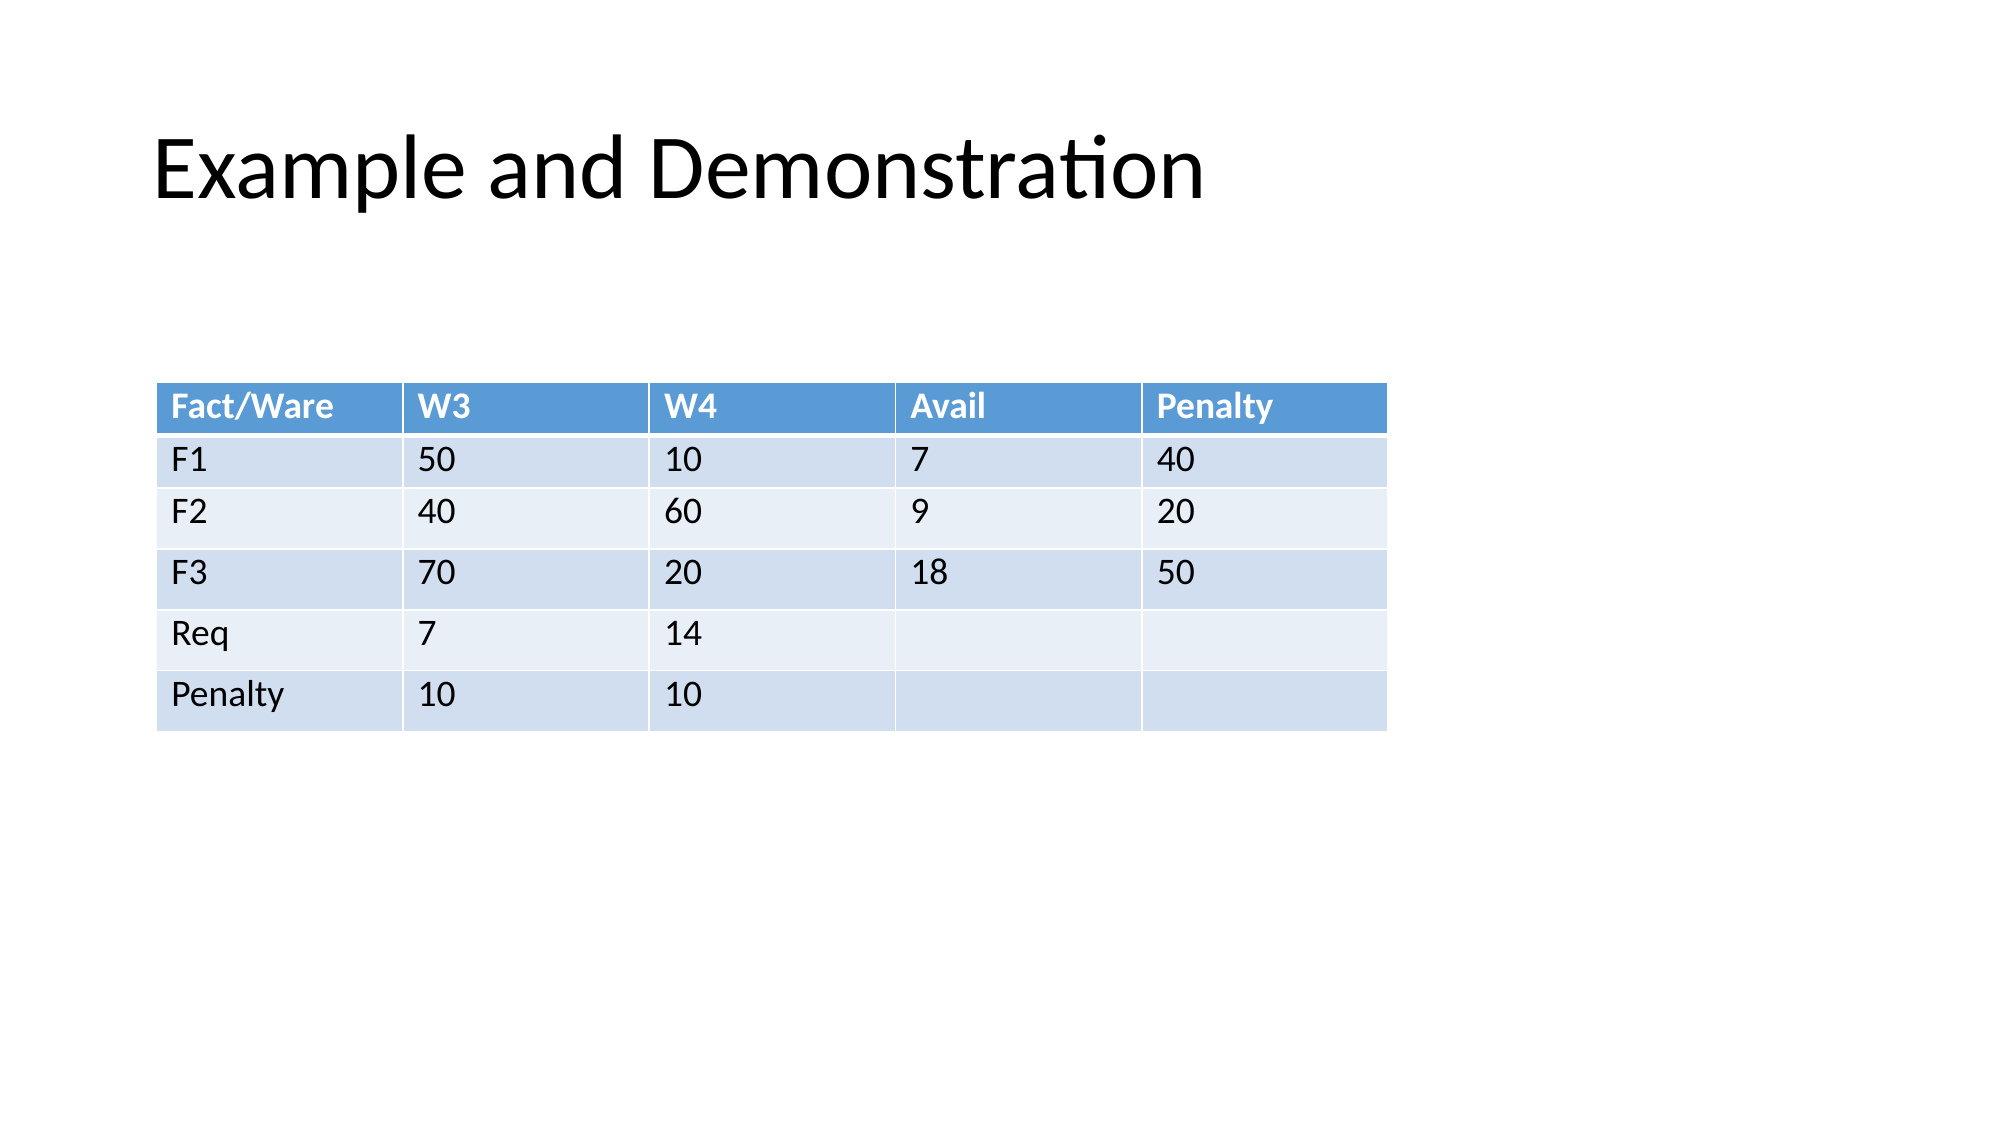

# Example and Demonstration
| Fact/Ware | W3 | W4 | Avail | Penalty |
| --- | --- | --- | --- | --- |
| F1 | 50 | 10 | 7 | 40 |
| F2 | 40 | 60 | 9 | 20 |
| F3 | 70 | 20 | 18 | 50 |
| Req | 7 | 14 |  |  |
| Penalty | 10 | 10 |  |  |